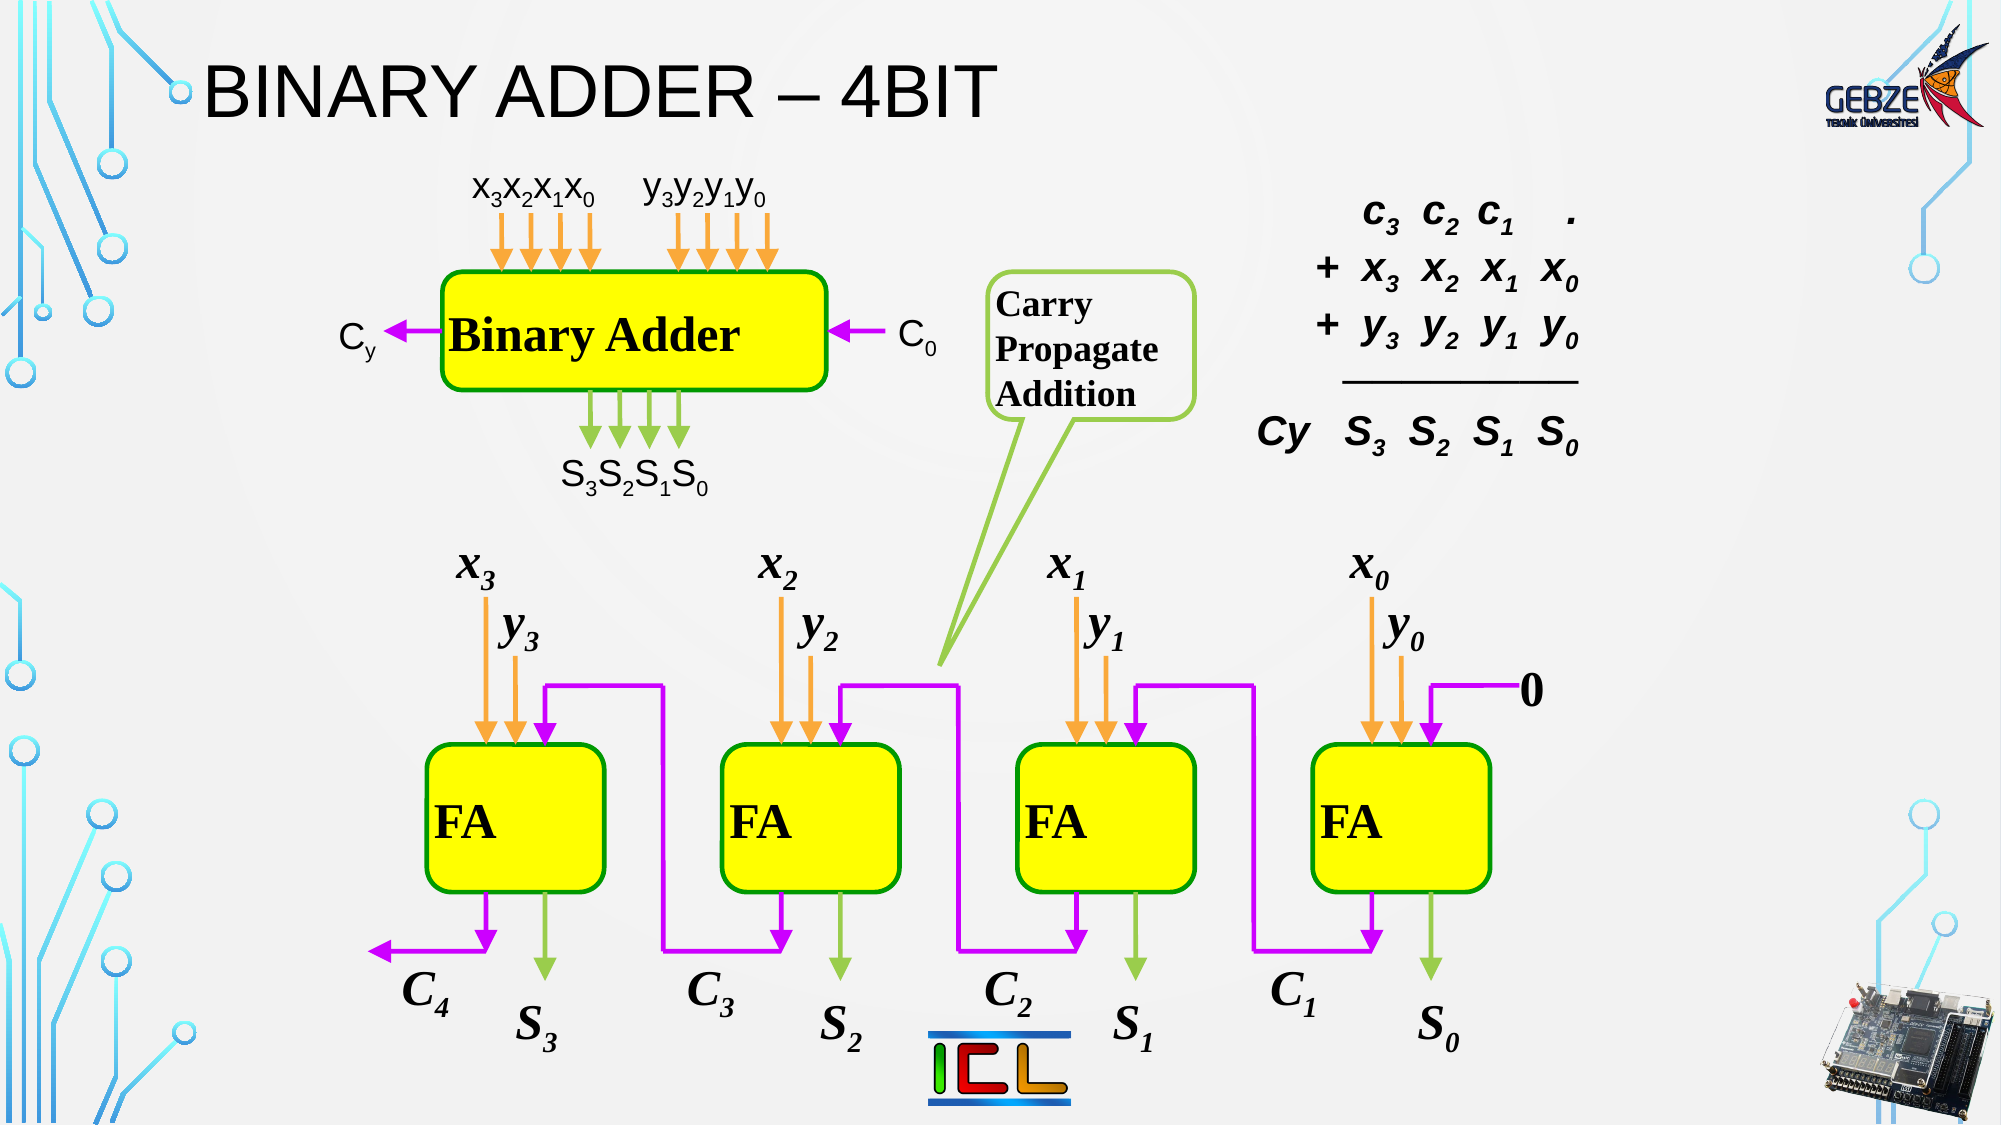

# Binary adder – 4bit
x3x2x1x0        y3y2y1y0

Binary Adder
C0
Cy

S3S2S1S0
c3  c2  c1     .
+  x3  x2  x1  x0
+  y3  y2  y1  y0
────────
Cy   S3  S2  S1  S0
Carry Propagate Addition
x3                     x2                    x1                     x0
y3                     y2                    y1                     y0

0

FA
FA
FA
FA

C4                   C3                    C2                   C1
S3                     S2                    S1                     S0